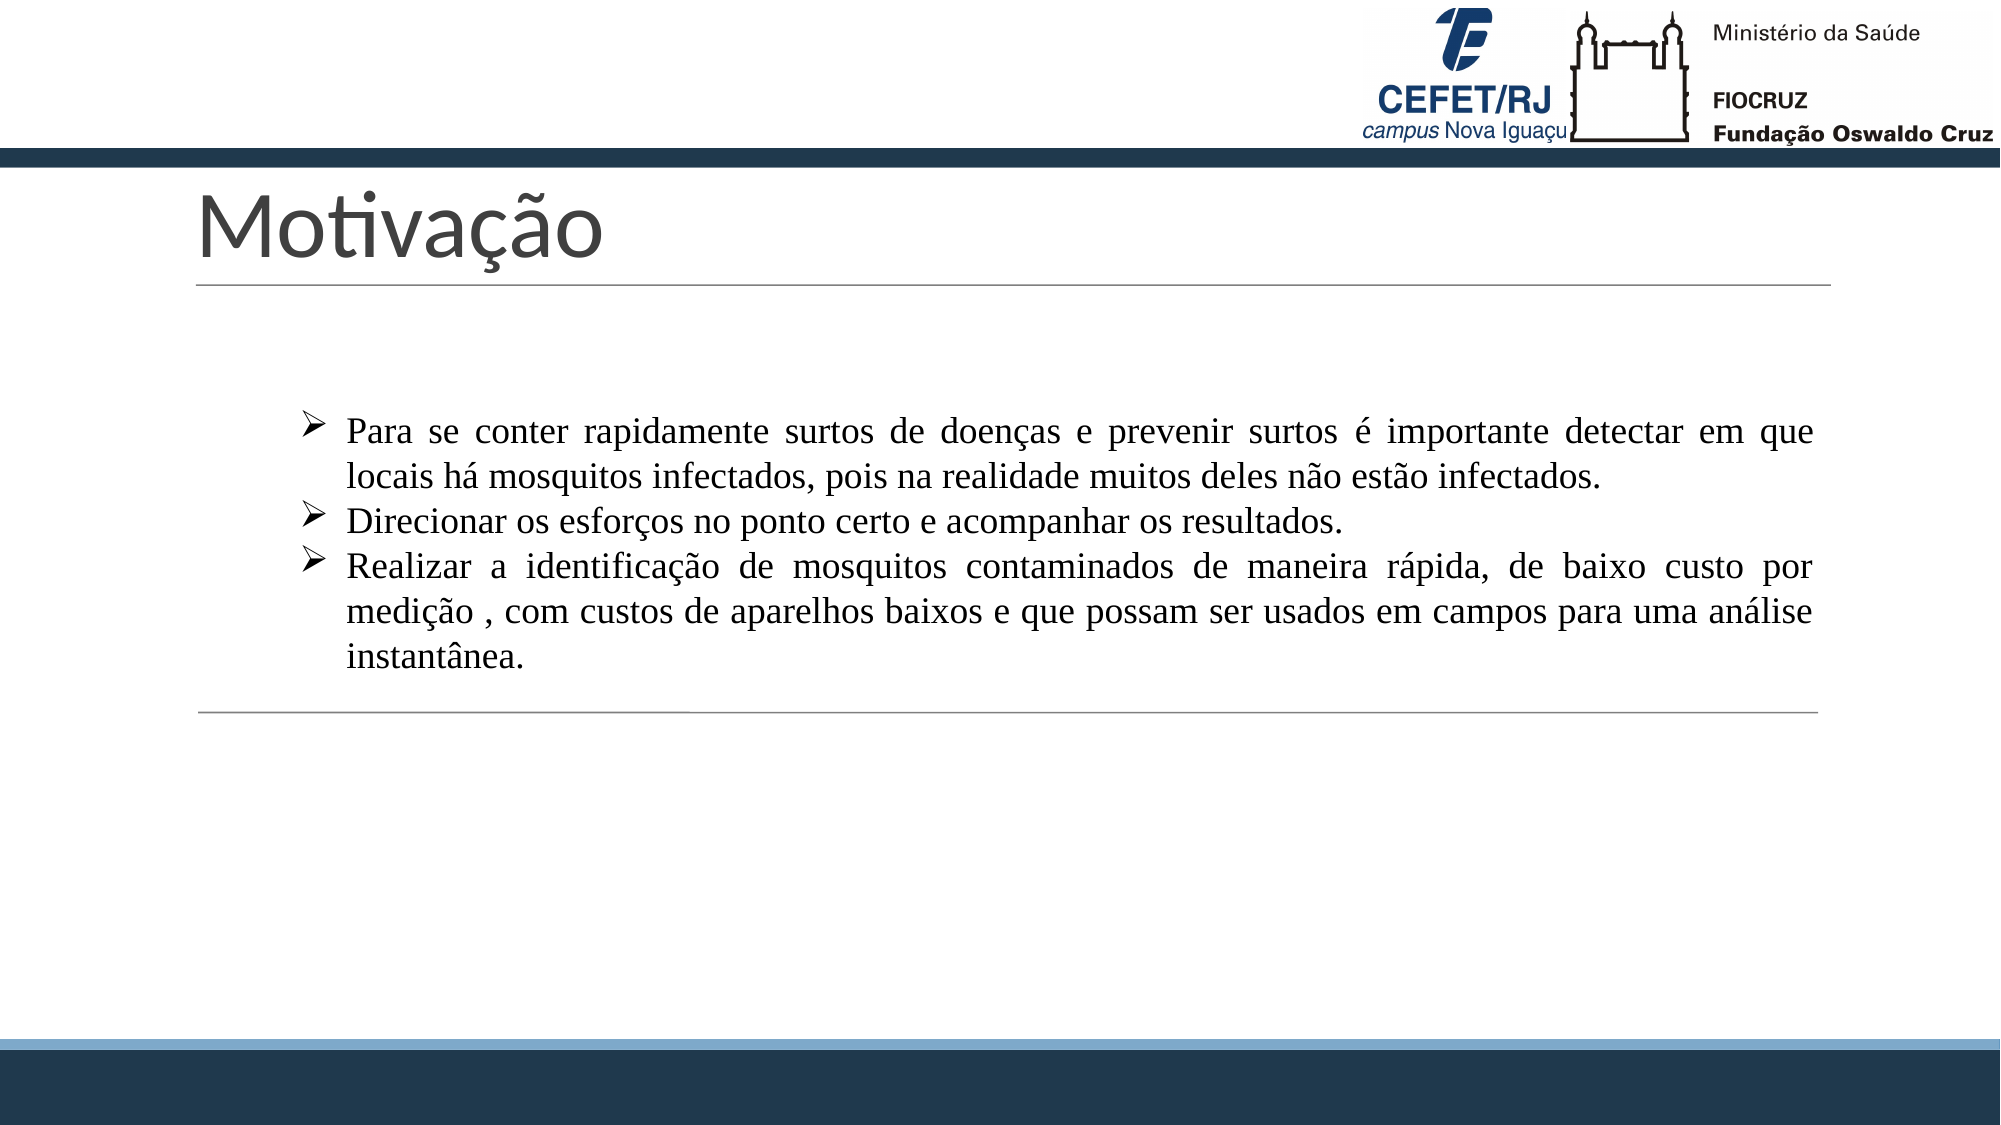

Motivação

Para se conter rapidamente surtos de doenças e prevenir surtos é importante detectar em que locais há mosquitos infectados, pois na realidade muitos deles não estão infectados.
Direcionar os esforços no ponto certo e acompanhar os resultados.
Realizar a identificação de mosquitos contaminados de maneira rápida, de baixo custo por medição , com custos de aparelhos baixos e que possam ser usados em campos para uma análise instantânea.